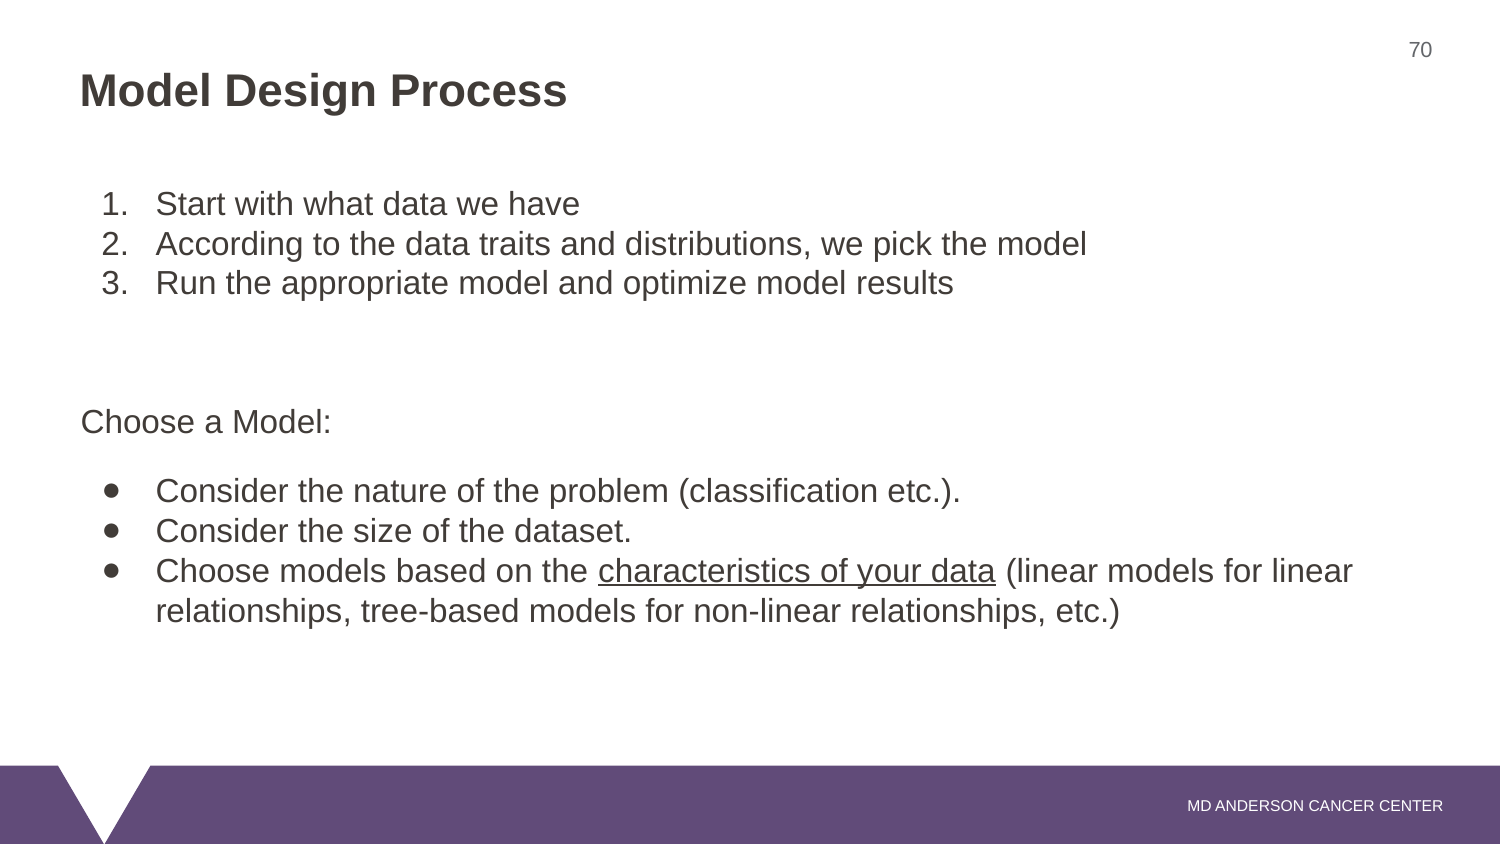

70
# Model Design Process
Start with what data we have
According to the data traits and distributions, we pick the model
Run the appropriate model and optimize model results

Choose a Model:
Consider the nature of the problem (classification etc.).
Consider the size of the dataset.
Choose models based on the characteristics of your data (linear models for linear relationships, tree-based models for non-linear relationships, etc.)